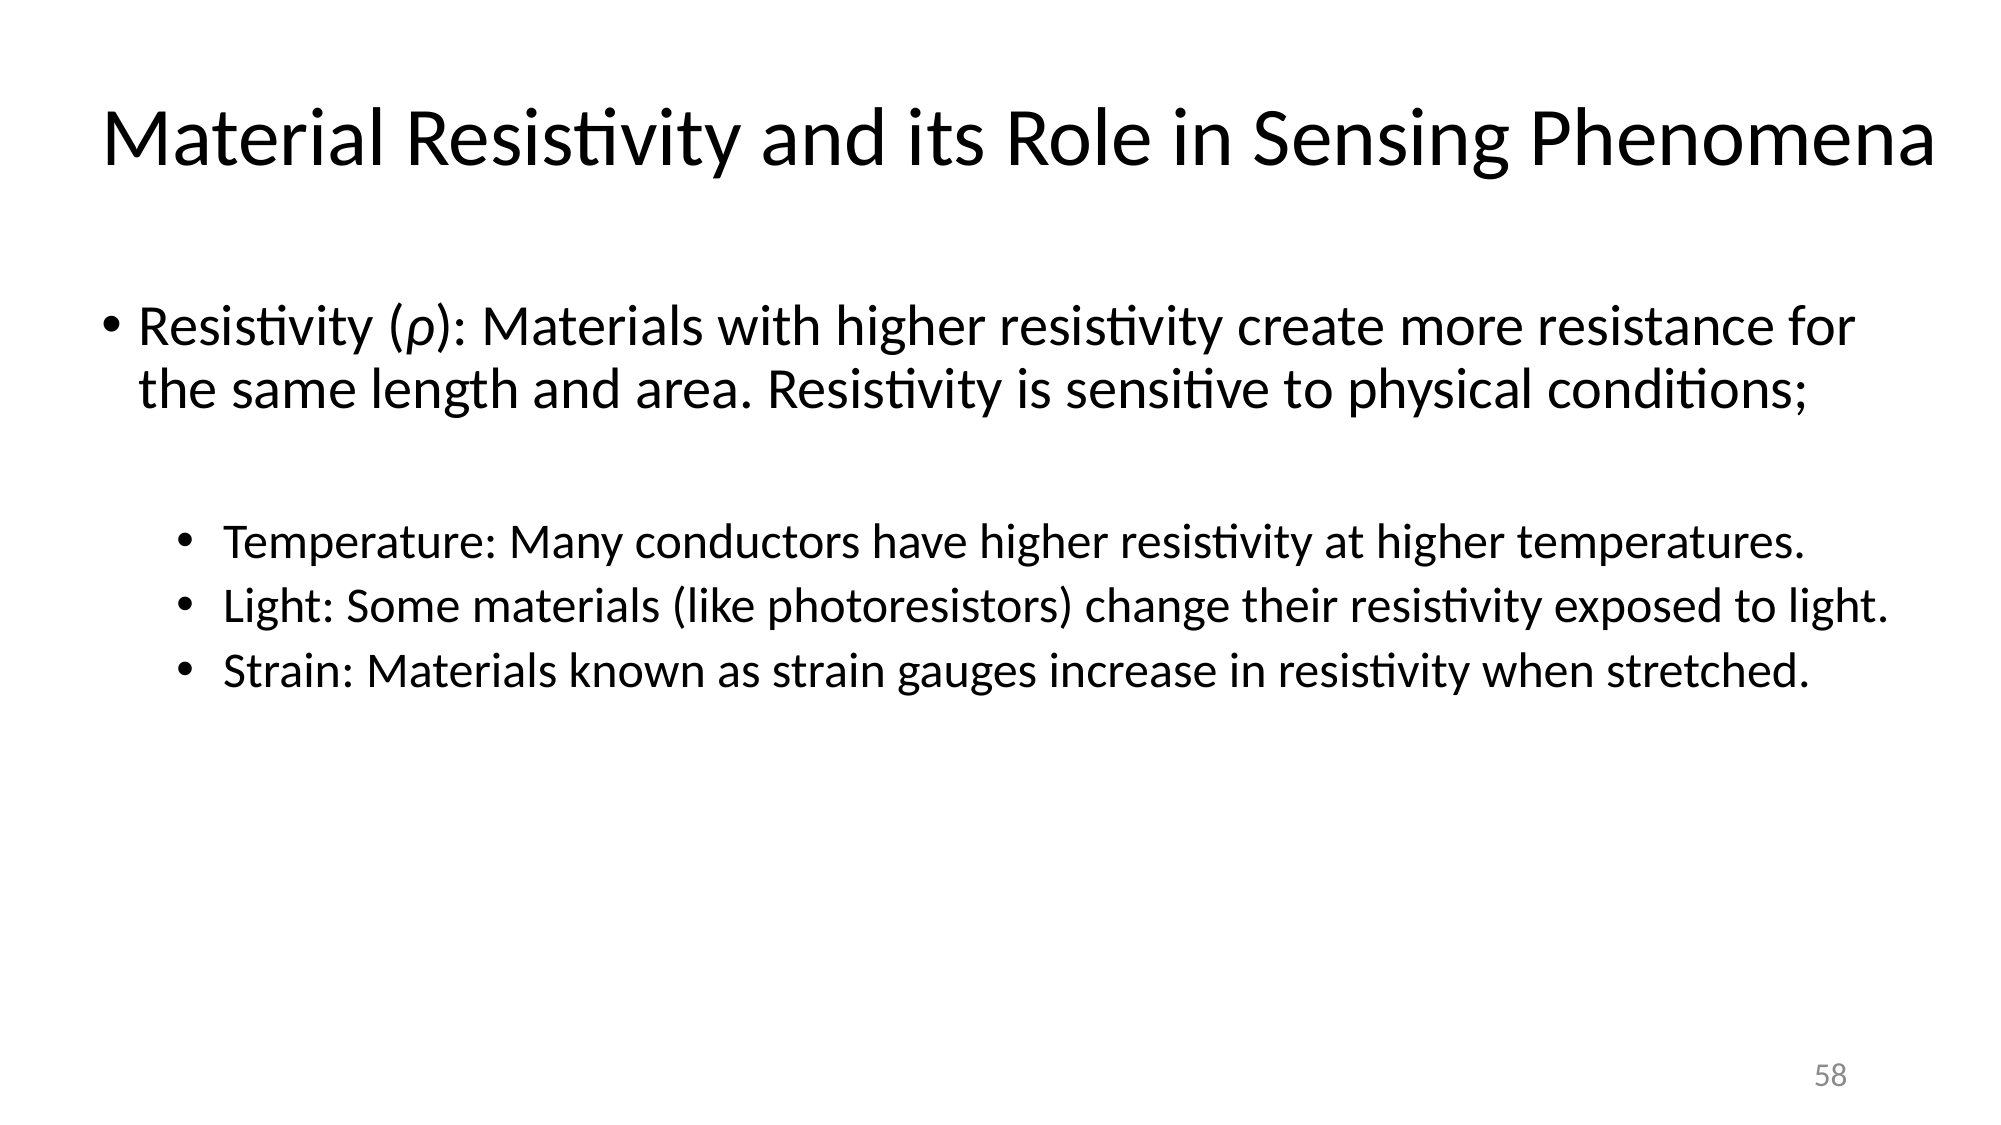

# Material Resistivity and its Role in Sensing Phenomena
Resistivity (ρ): Materials with higher resistivity create more resistance for the same length and area. Resistivity is sensitive to physical conditions;

Temperature: Many conductors have higher resistivity at higher temperatures.
Light: Some materials (like photoresistors) change their resistivity exposed to light.
Strain: Materials known as strain gauges increase in resistivity when stretched.

58